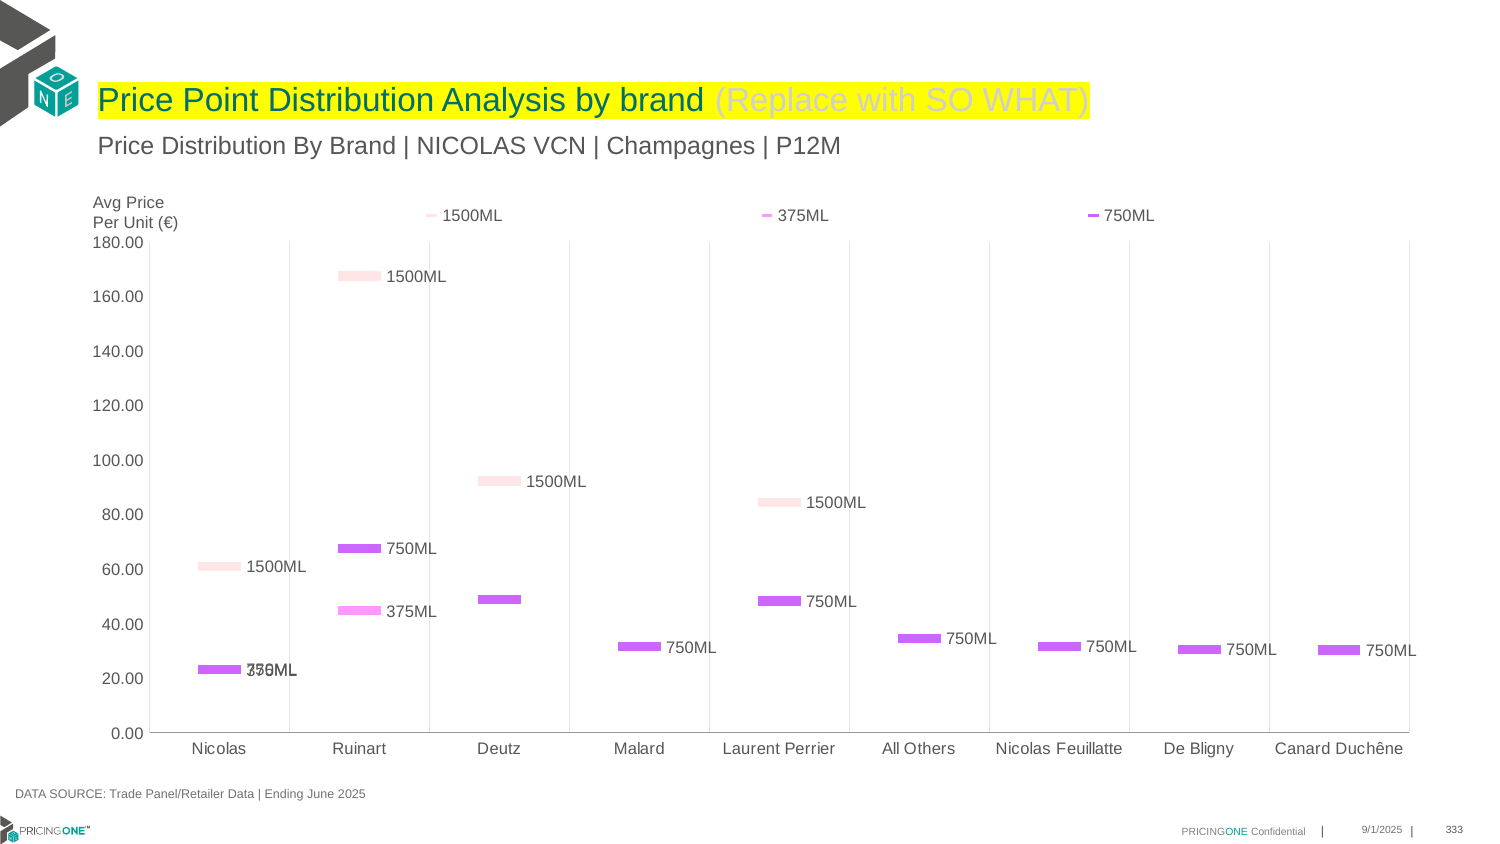

# Price Point Distribution Analysis by brand (Replace with SO WHAT)
Price Distribution By Brand | NICOLAS VCN | Champagnes | P12M

### Chart

| Category | 1500ML | 375ML | 750ML |
|---|---|---|---|
| Nicolas | 61.0072 | 23.1191 | 23.1741 |
| Ruinart | 167.4764 | 44.7243 | 67.6101 |
| Deutz | 92.3147 | None | 48.8873 |
| Malard | None | None | 31.5324 |
| Laurent Perrier | 84.3825 | None | 48.2687 |
| All Others | None | None | 34.5212 |
| Nicolas Feuillatte | None | None | 31.7198 |
| De Bligny | None | None | 30.6277 |
| Canard Duchêne | None | None | 30.3396 |
Avg Price
Per Unit (€)
DATA SOURCE: Trade Panel/Retailer Data | Ending June 2025
9/1/2025
333